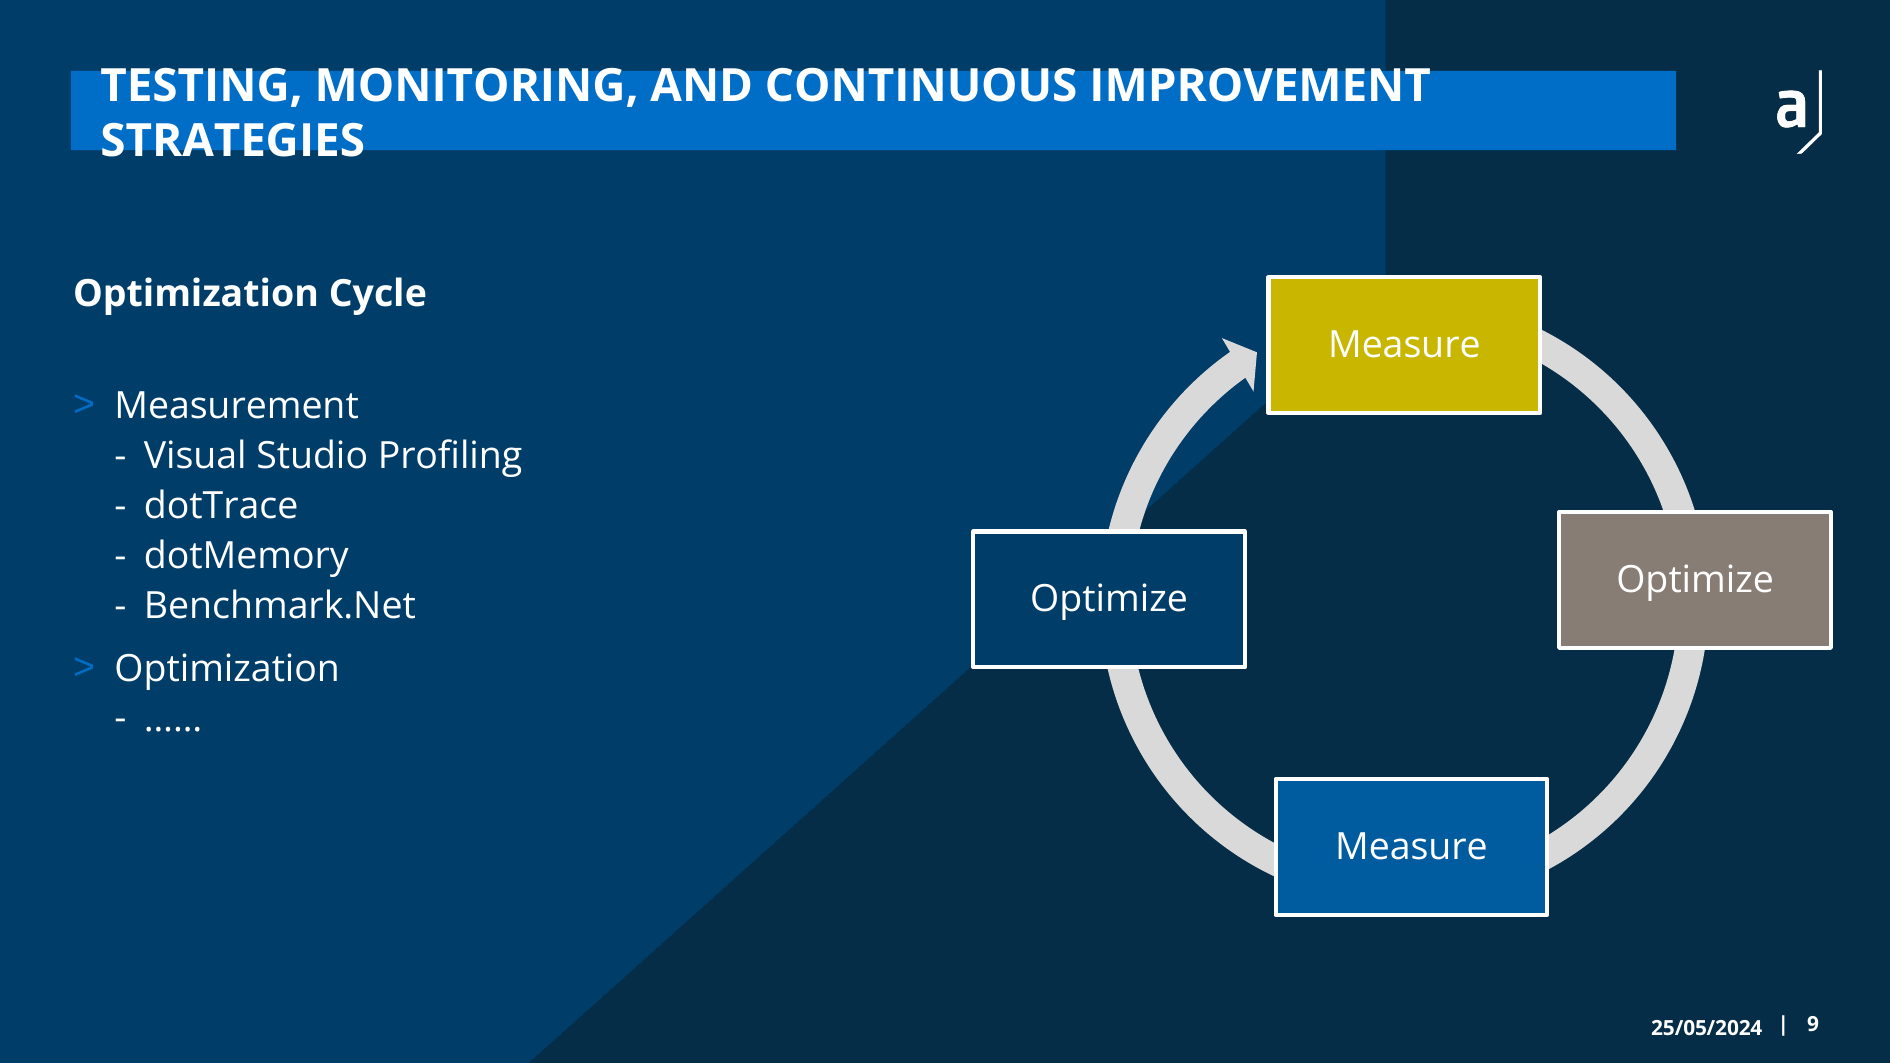

# Testing, Monitoring, and Continuous Improvement Strategies
Measure
Optimize
Measure
Optimize
Optimization Cycle

Measurement
Visual Studio Profiling
dotTrace
dotMemory
Benchmark.Net
Optimization
……
25/05/2024
|	9